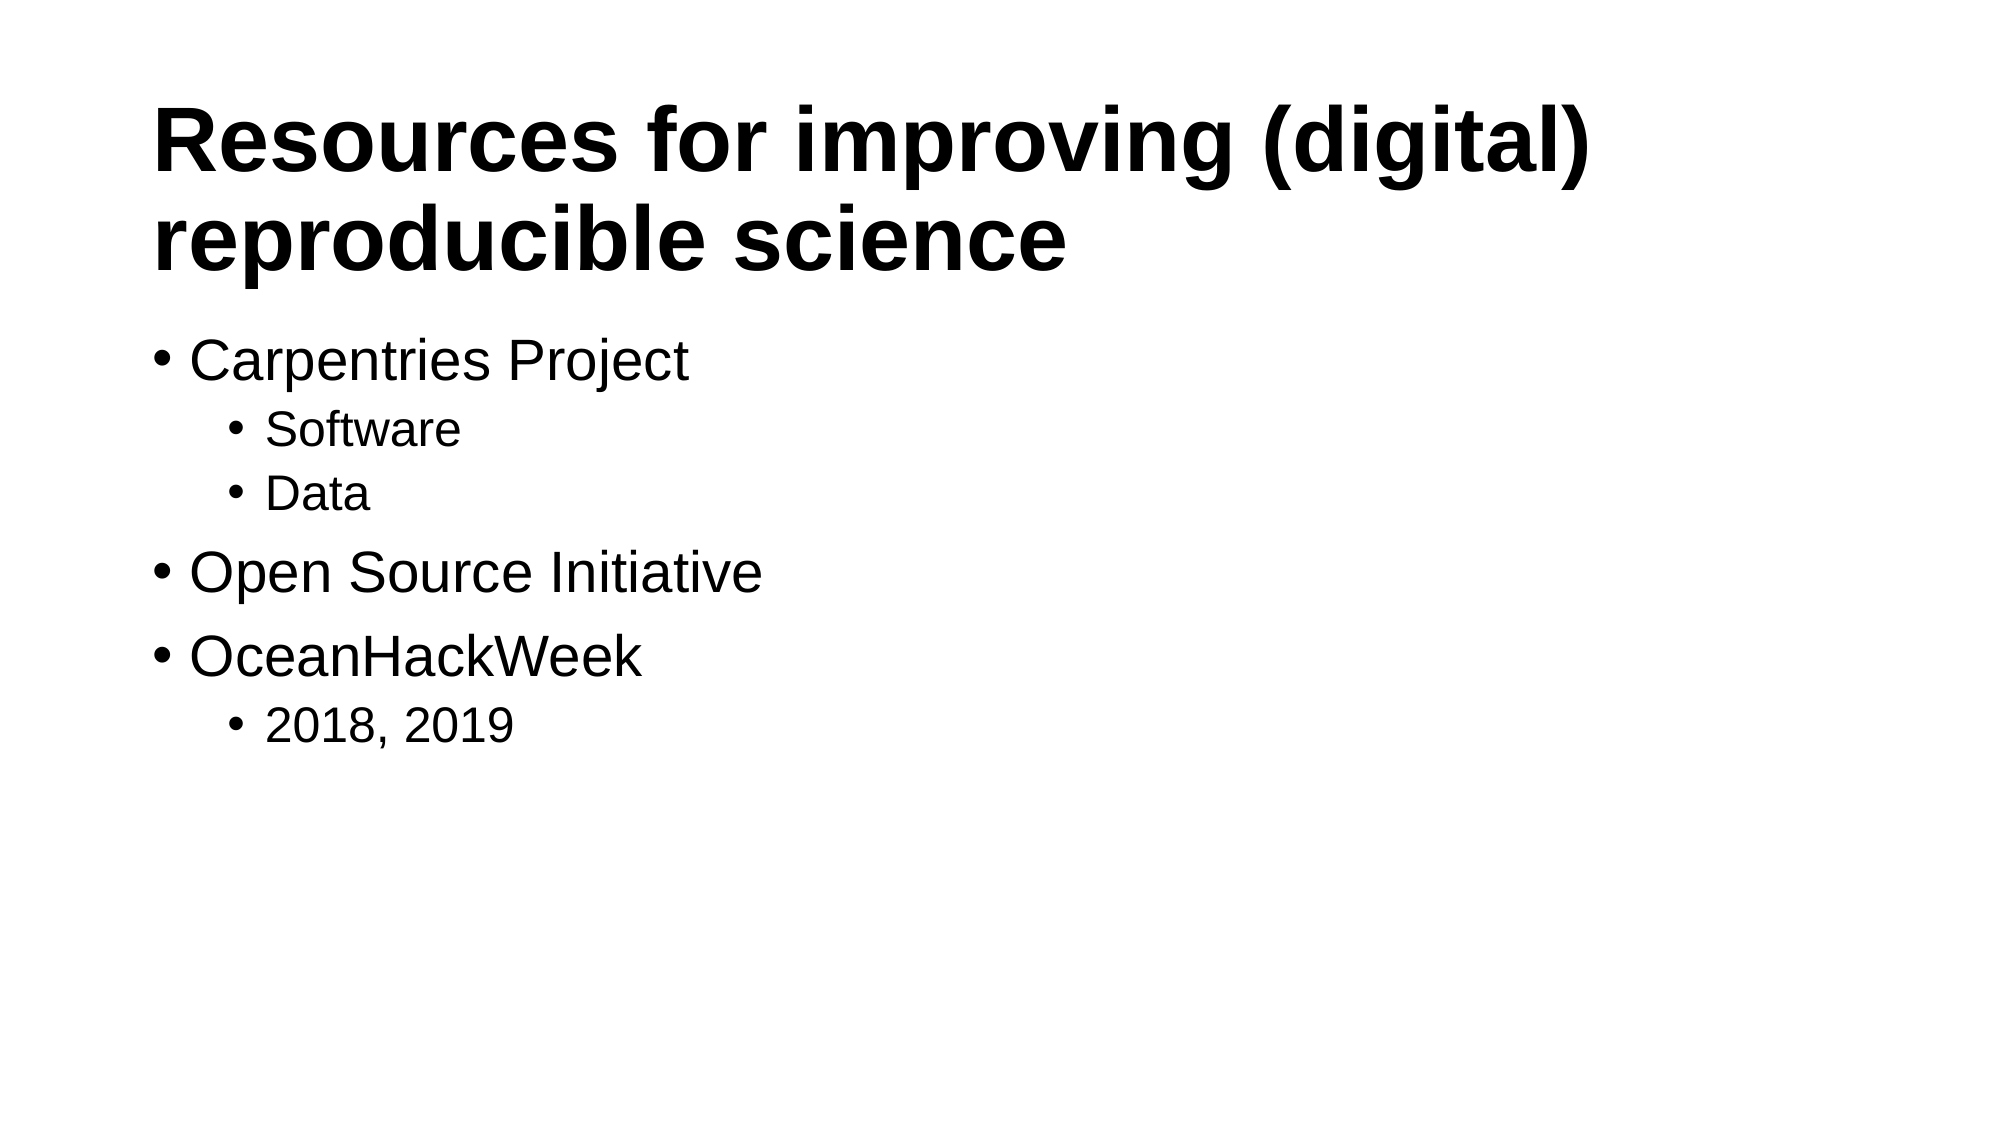

# Resources for improving (digital) reproducible science
Carpentries Project
Software
Data
Open Source Initiative
OceanHackWeek
2018, 2019